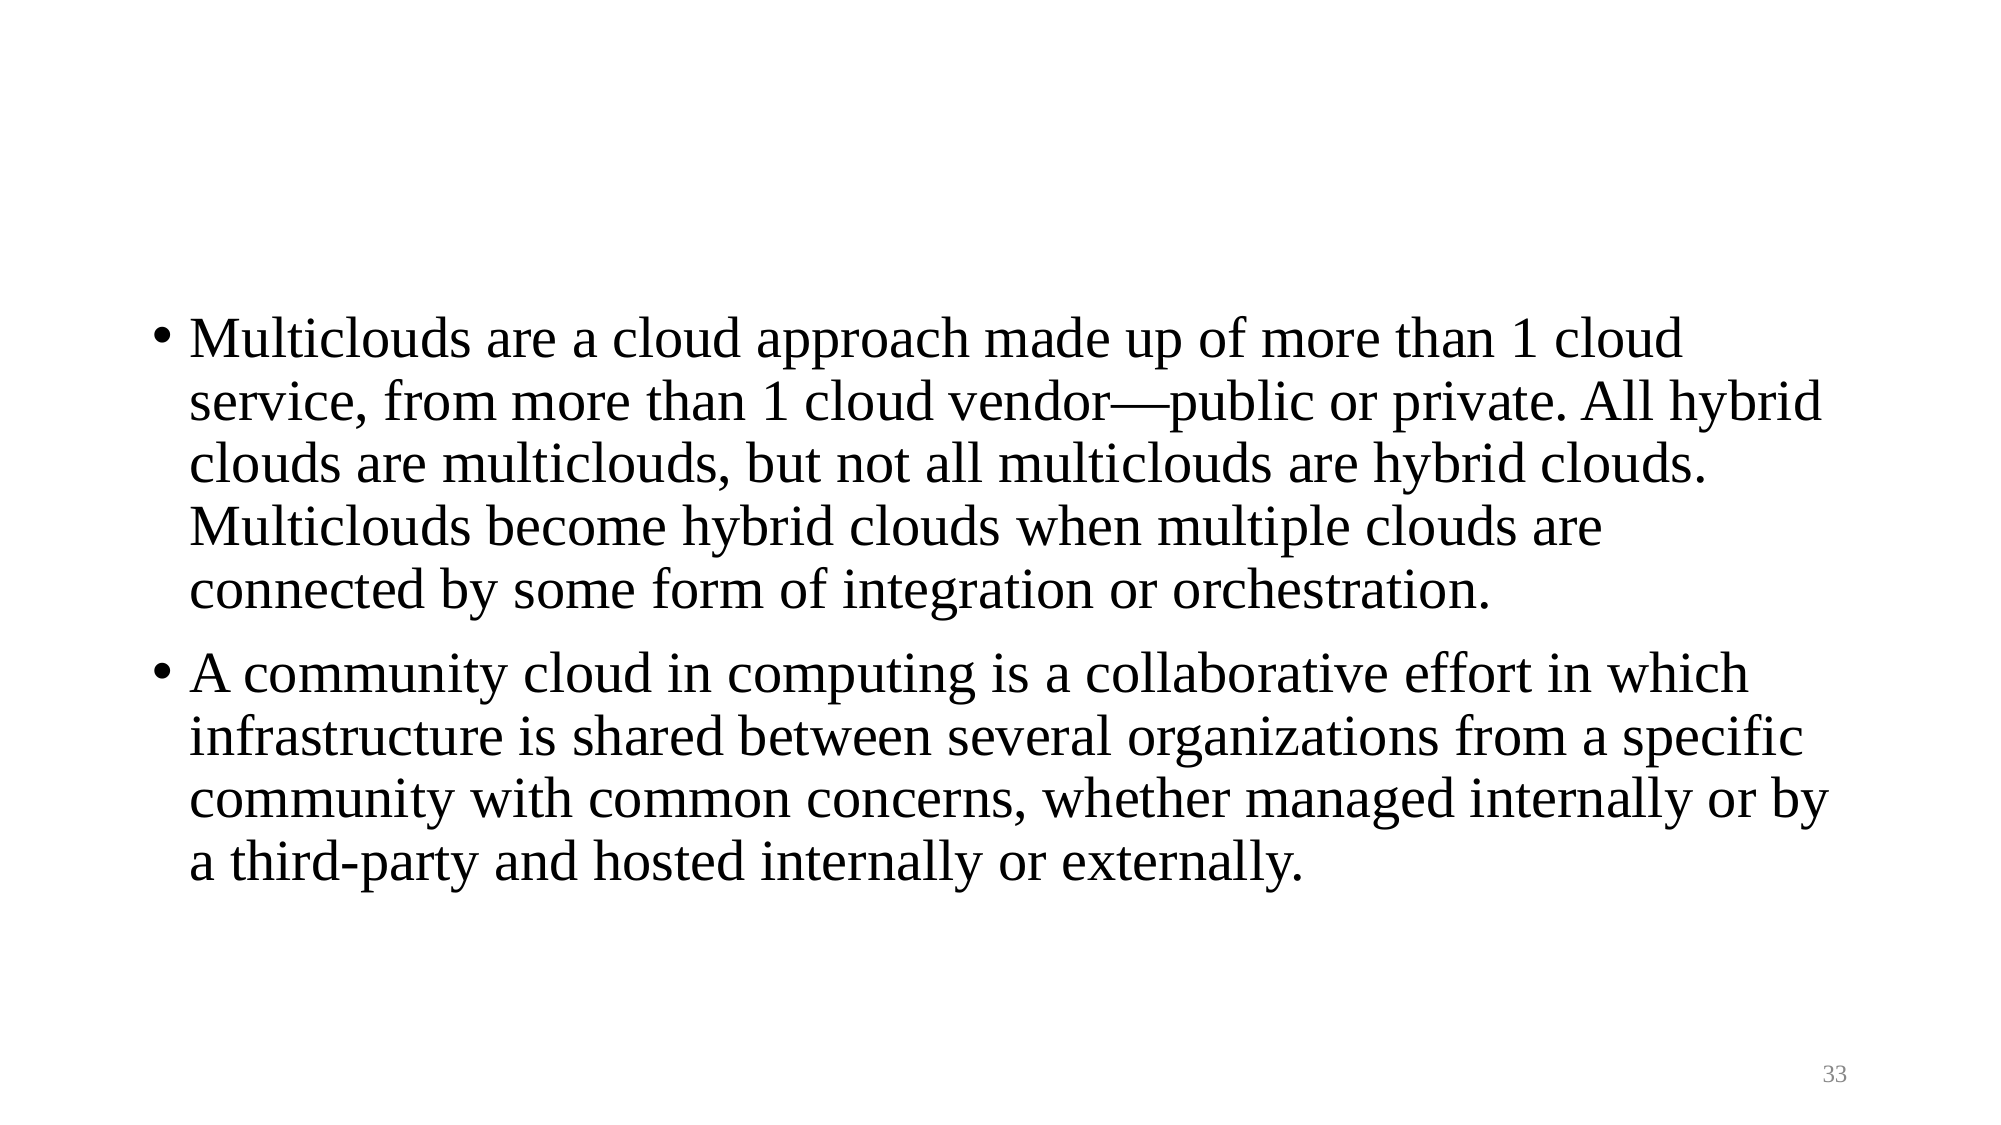

Multiclouds are a cloud approach made up of more than 1 cloud service, from more than 1 cloud vendor—public or private. All hybrid clouds are multiclouds, but not all multiclouds are hybrid clouds. Multiclouds become hybrid clouds when multiple clouds are connected by some form of integration or orchestration.
A community cloud in computing is a collaborative effort in which infrastructure is shared between several organizations from a specific community with common concerns, whether managed internally or by a third-party and hosted internally or externally.
33